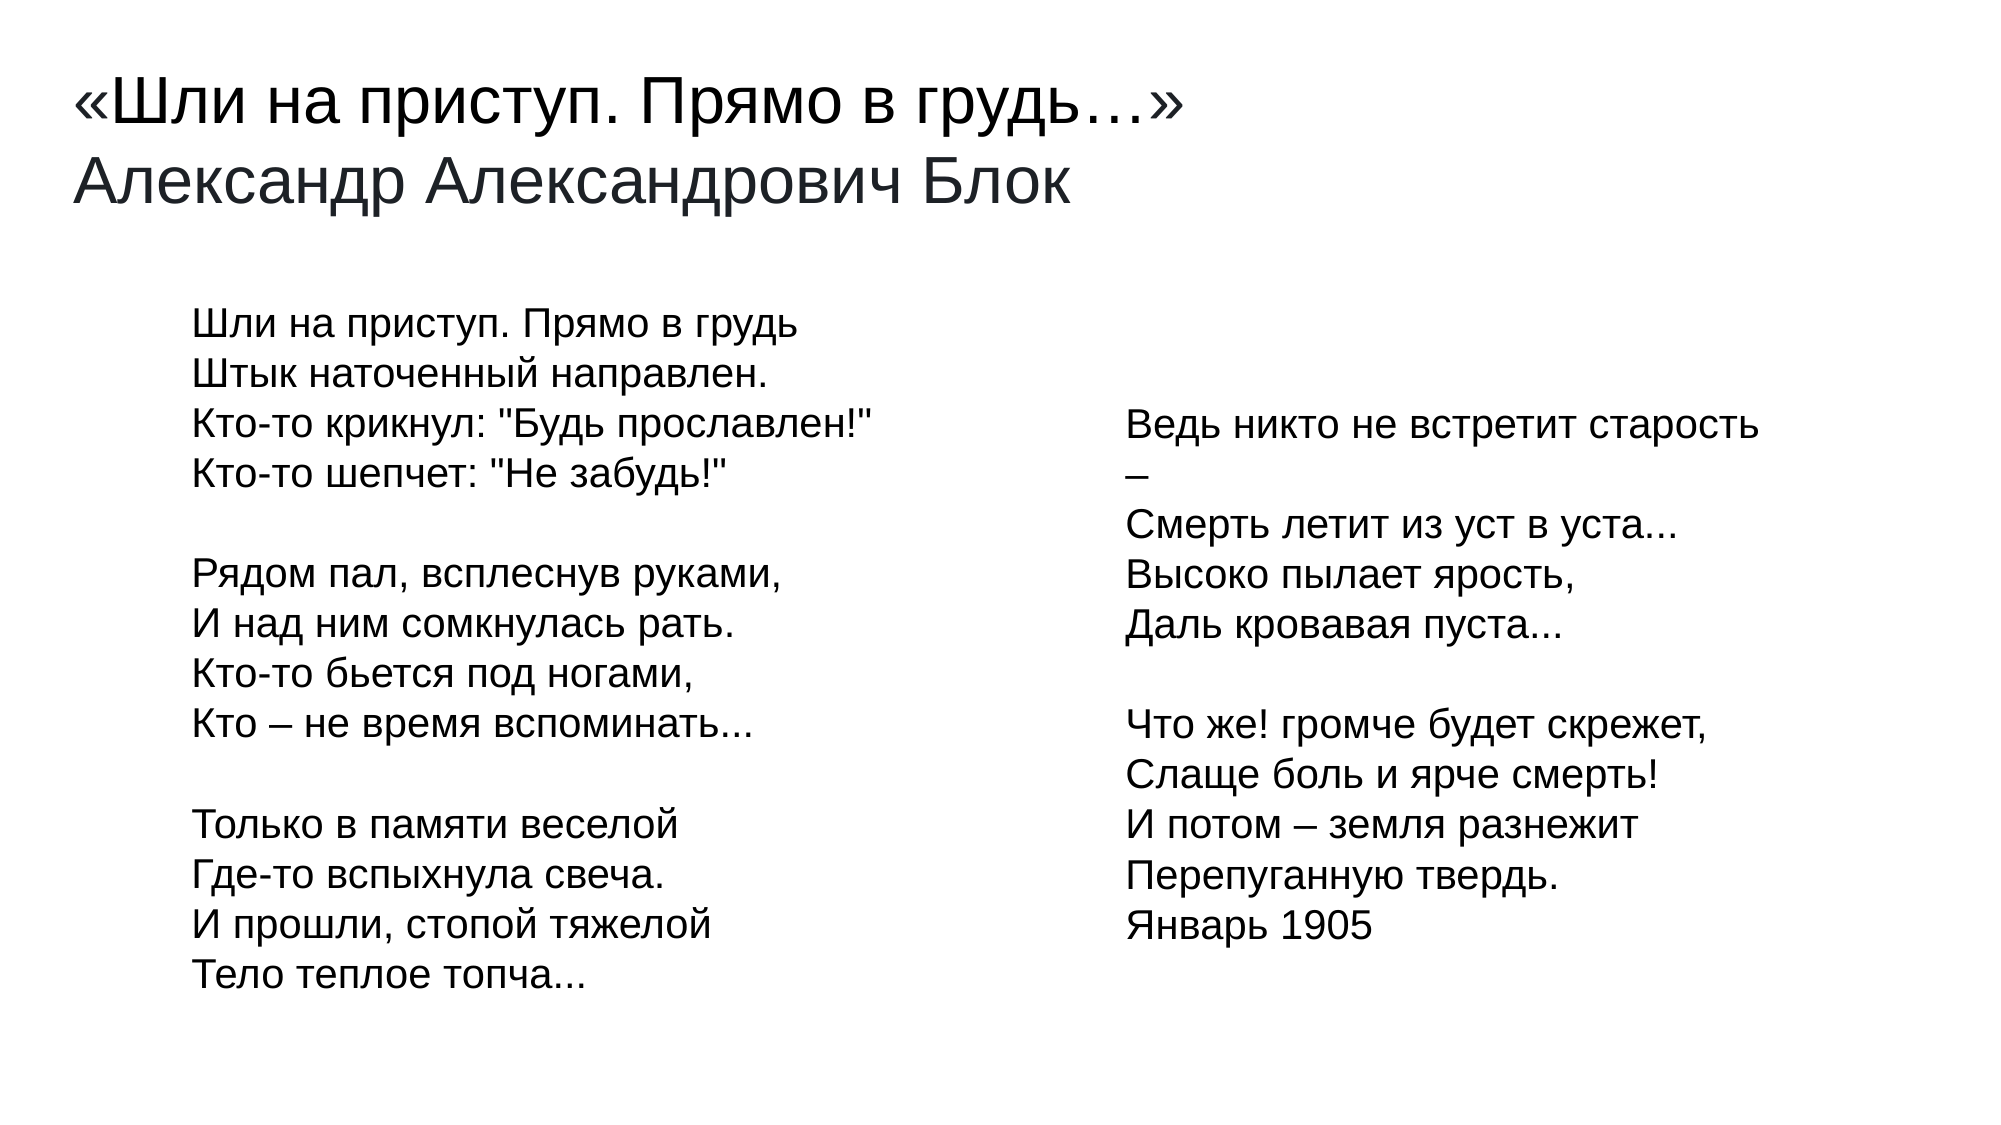

«Шли на приступ. Прямо в грудь…»
Александр Александрович Блок
Шли на приступ. Прямо в грудь
Штык наточенный направлен.
Кто-то крикнул: "Будь прославлен!"
Кто-то шепчет: "Не забудь!"
Рядом пал, всплеснув руками,
И над ним сомкнулась рать.
Кто-то бьется под ногами,
Кто – не время вспоминать...
Только в памяти веселой
Где-то вспыхнула свеча.
И прошли, стопой тяжелой
Тело теплое топча...
Ведь никто не встретит старость –
Смерть летит из уст в уста...
Высоко пылает ярость,
Даль кровавая пуста...
Что же! громче будет скрежет,
Слаще боль и ярче смерть!
И потом – земля разнежит
Перепуганную твердь.
Январь 1905